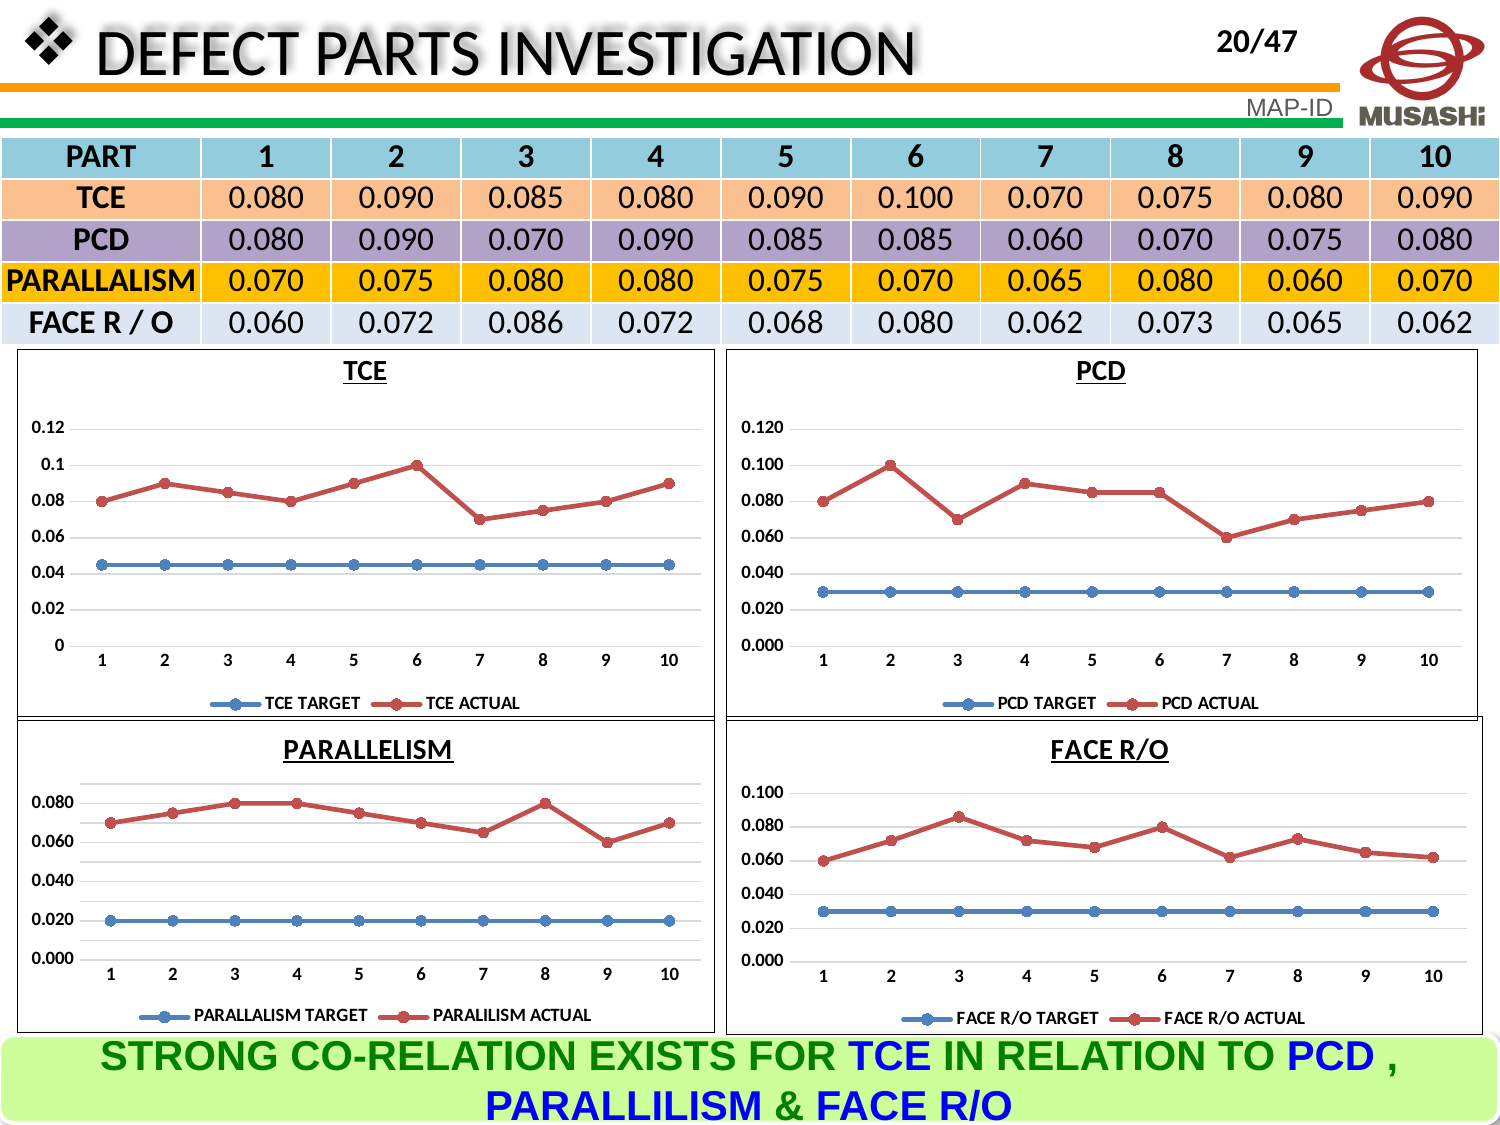

DEFECT PARTS INVESTIGATION
20/47
| PART | 1 | 2 | 3 | 4 | 5 | 6 | 7 | 8 | 9 | 10 |
| --- | --- | --- | --- | --- | --- | --- | --- | --- | --- | --- |
| TCE | 0.080 | 0.090 | 0.085 | 0.080 | 0.090 | 0.100 | 0.070 | 0.075 | 0.080 | 0.090 |
| PCD | 0.080 | 0.090 | 0.070 | 0.090 | 0.085 | 0.085 | 0.060 | 0.070 | 0.075 | 0.080 |
| PARALLALISM | 0.070 | 0.075 | 0.080 | 0.080 | 0.075 | 0.070 | 0.065 | 0.080 | 0.060 | 0.070 |
| FACE R / O | 0.060 | 0.072 | 0.086 | 0.072 | 0.068 | 0.080 | 0.062 | 0.073 | 0.065 | 0.062 |

### Chart: TCE

| Category | TCE TARGET | TCE ACTUAL |
|---|---|---|

### Chart: PCD

| Category | PCD TARGET | PCD ACTUAL |
|---|---|---|

### Chart: PARALLELISM

| Category | PARALLALISM TARGET | PARALILISM ACTUAL |
|---|---|---|

### Chart: FACE R/O

| Category | FACE R/O TARGET | FACE R/O ACTUAL |
|---|---|---|
STRONG CO-RELATION EXISTS FOR TCE IN RELATION TO PCD , PARALLILISM & FACE R/O